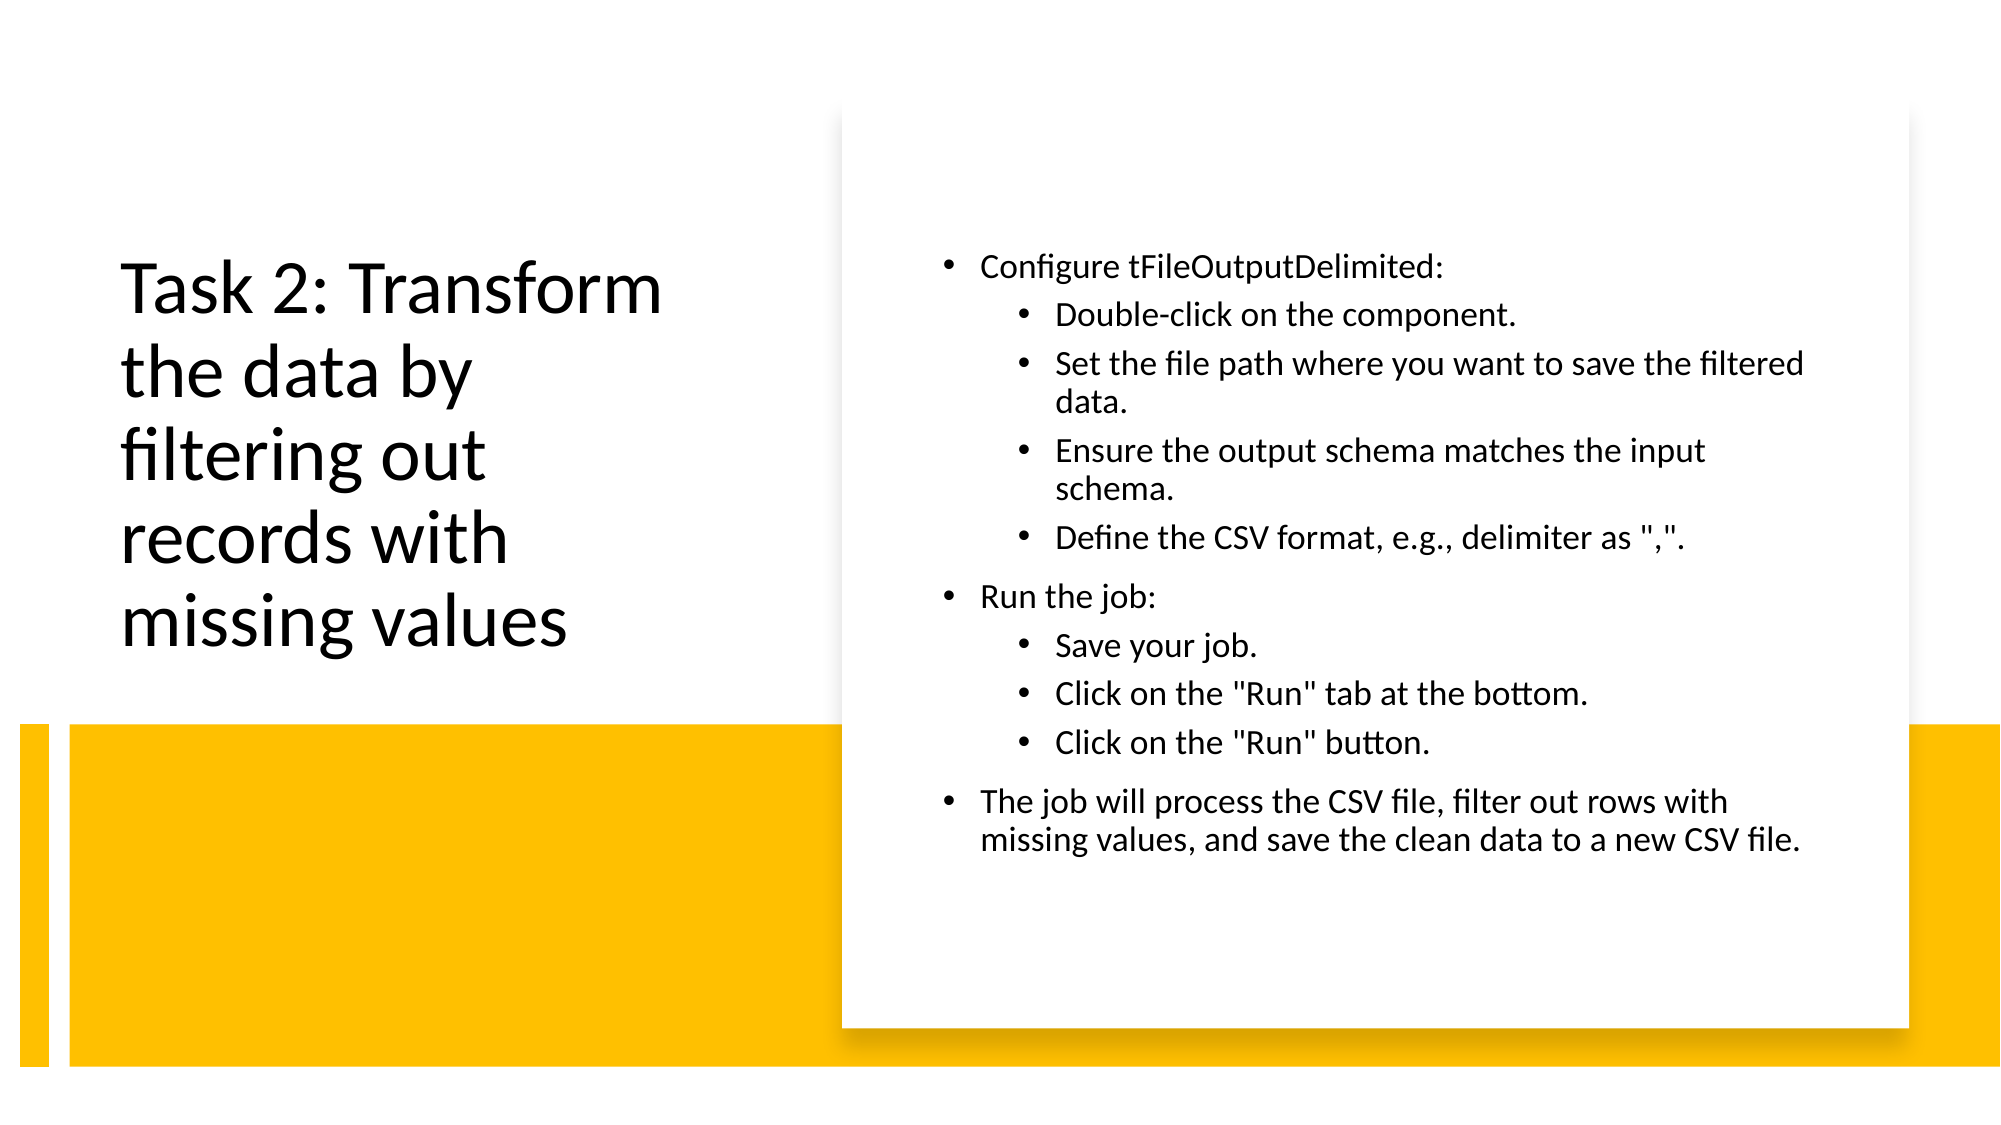

Configure tFileOutputDelimited:
Double-click on the component.
Set the file path where you want to save the filtered data.
Ensure the output schema matches the input schema.
Define the CSV format, e.g., delimiter as ",".
Run the job:
Save your job.
Click on the "Run" tab at the bottom.
Click on the "Run" button.
The job will process the CSV file, filter out rows with missing values, and save the clean data to a new CSV file.
# Task 2: Transform the data by filtering out records with missing values